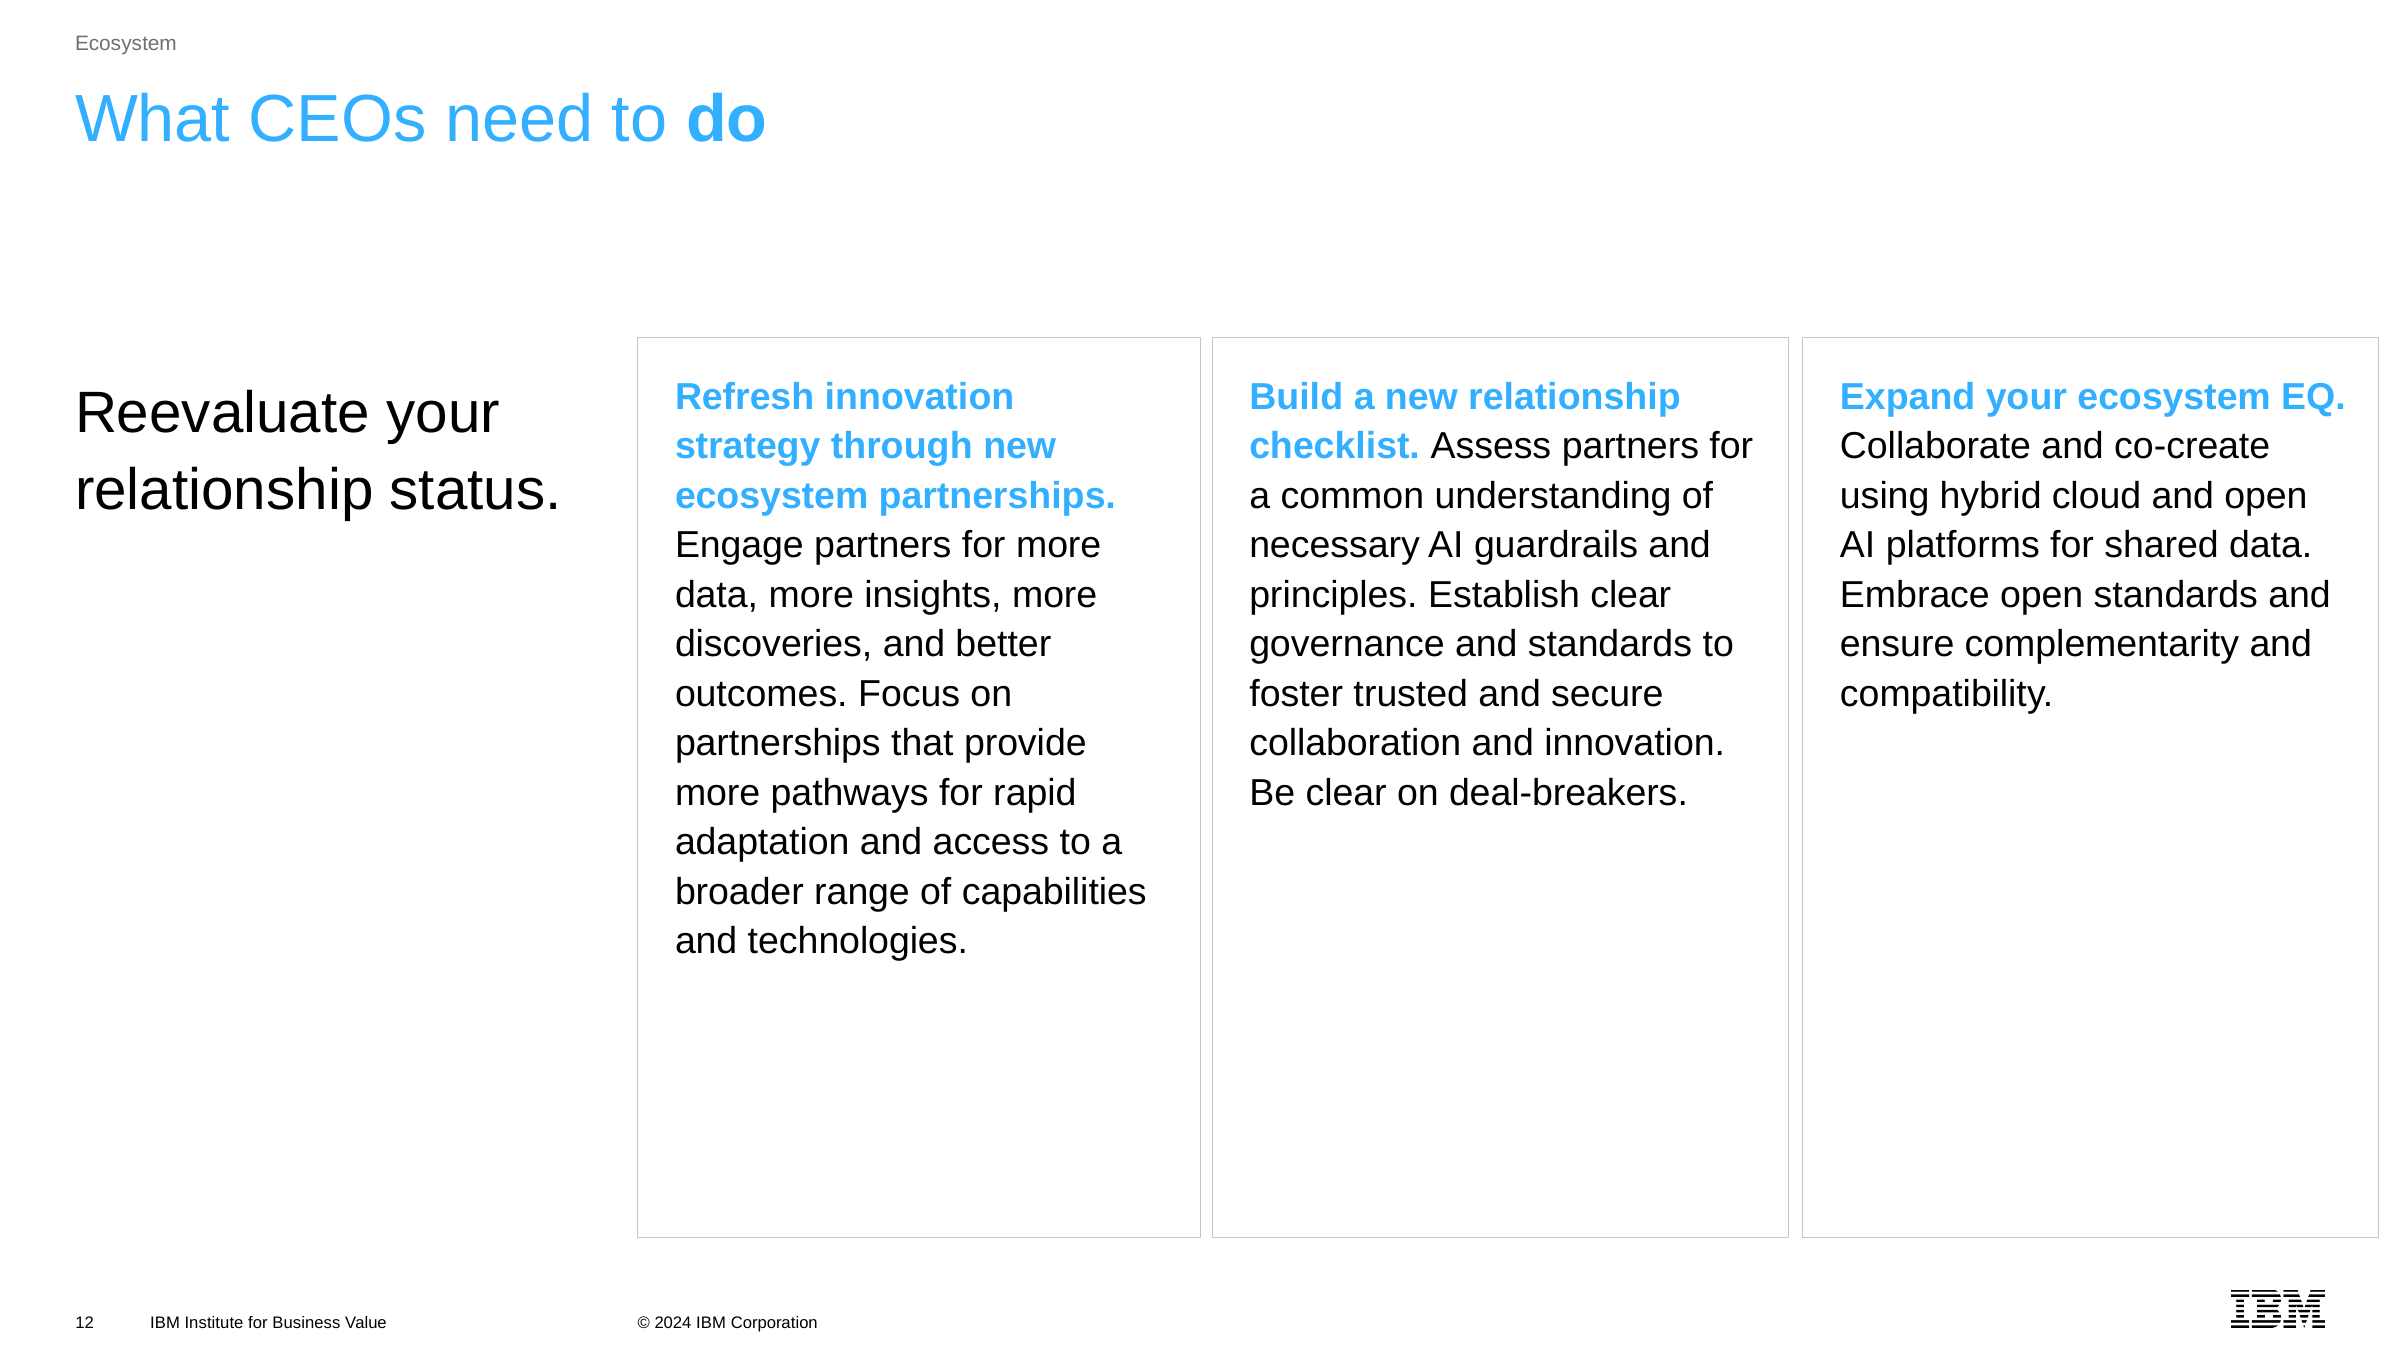

Ecosystem
# What CEOs need to do
Reevaluate your relationship status.
Refresh innovation strategy through new ecosystem partnerships. Engage partners for more data, more insights, more discoveries, and better outcomes. Focus on partnerships that provide more pathways for rapid adaptation and access to a broader range of capabilities and technologies.
Build a new relationship checklist. Assess partners for a common understanding of necessary AI guardrails and principles. Establish clear governance and standards to foster trusted and secure collaboration and innovation. Be clear on deal-breakers.
Expand your ecosystem EQ. Collaborate and co-create using hybrid cloud and open AI platforms for shared data. Embrace open standards and ensure complementarity and compatibility.